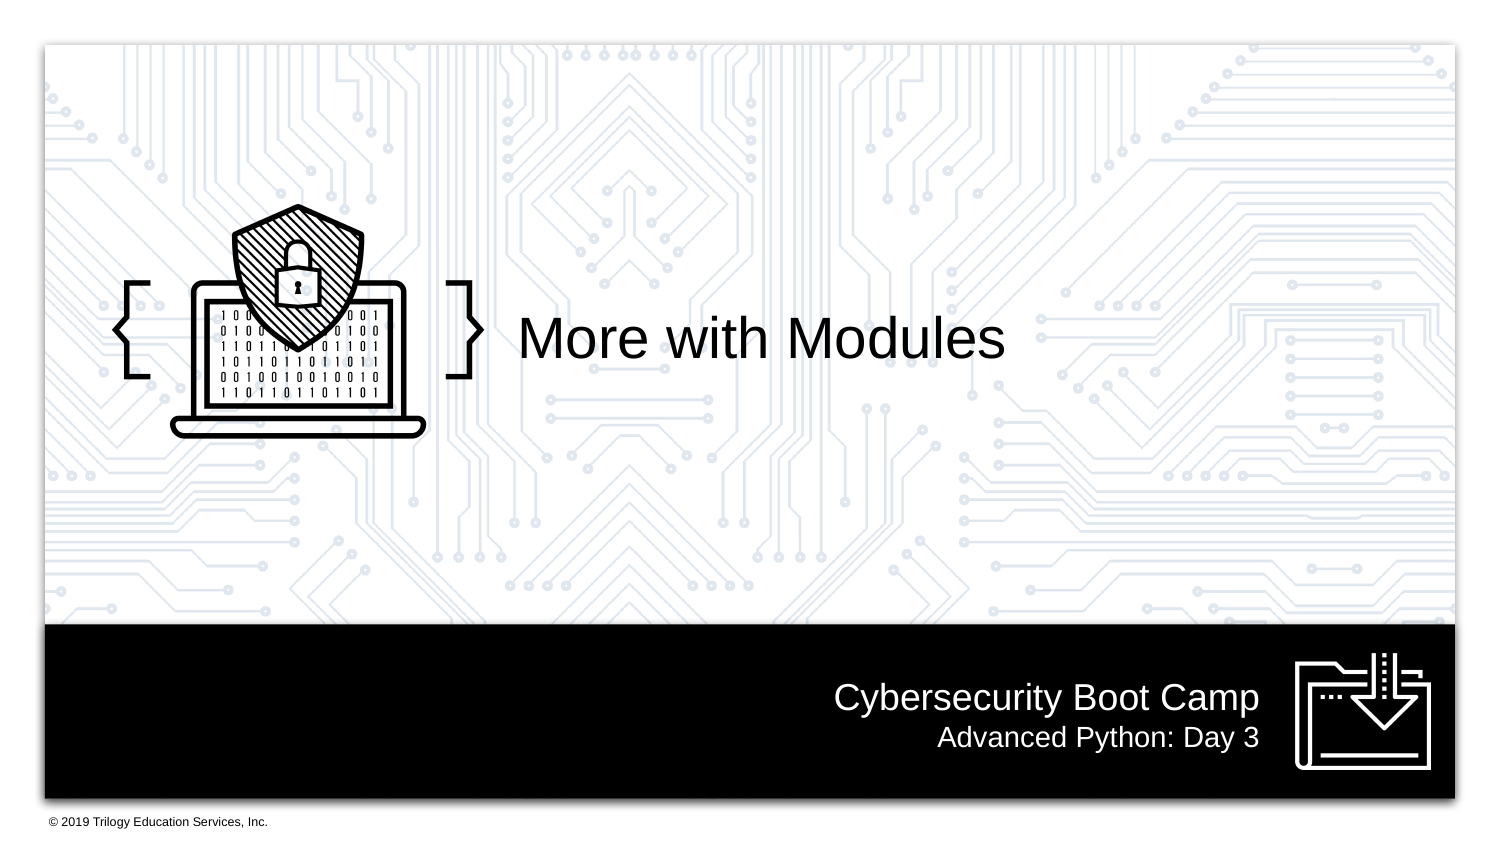

More with Modules
# Advanced Python: Day 3